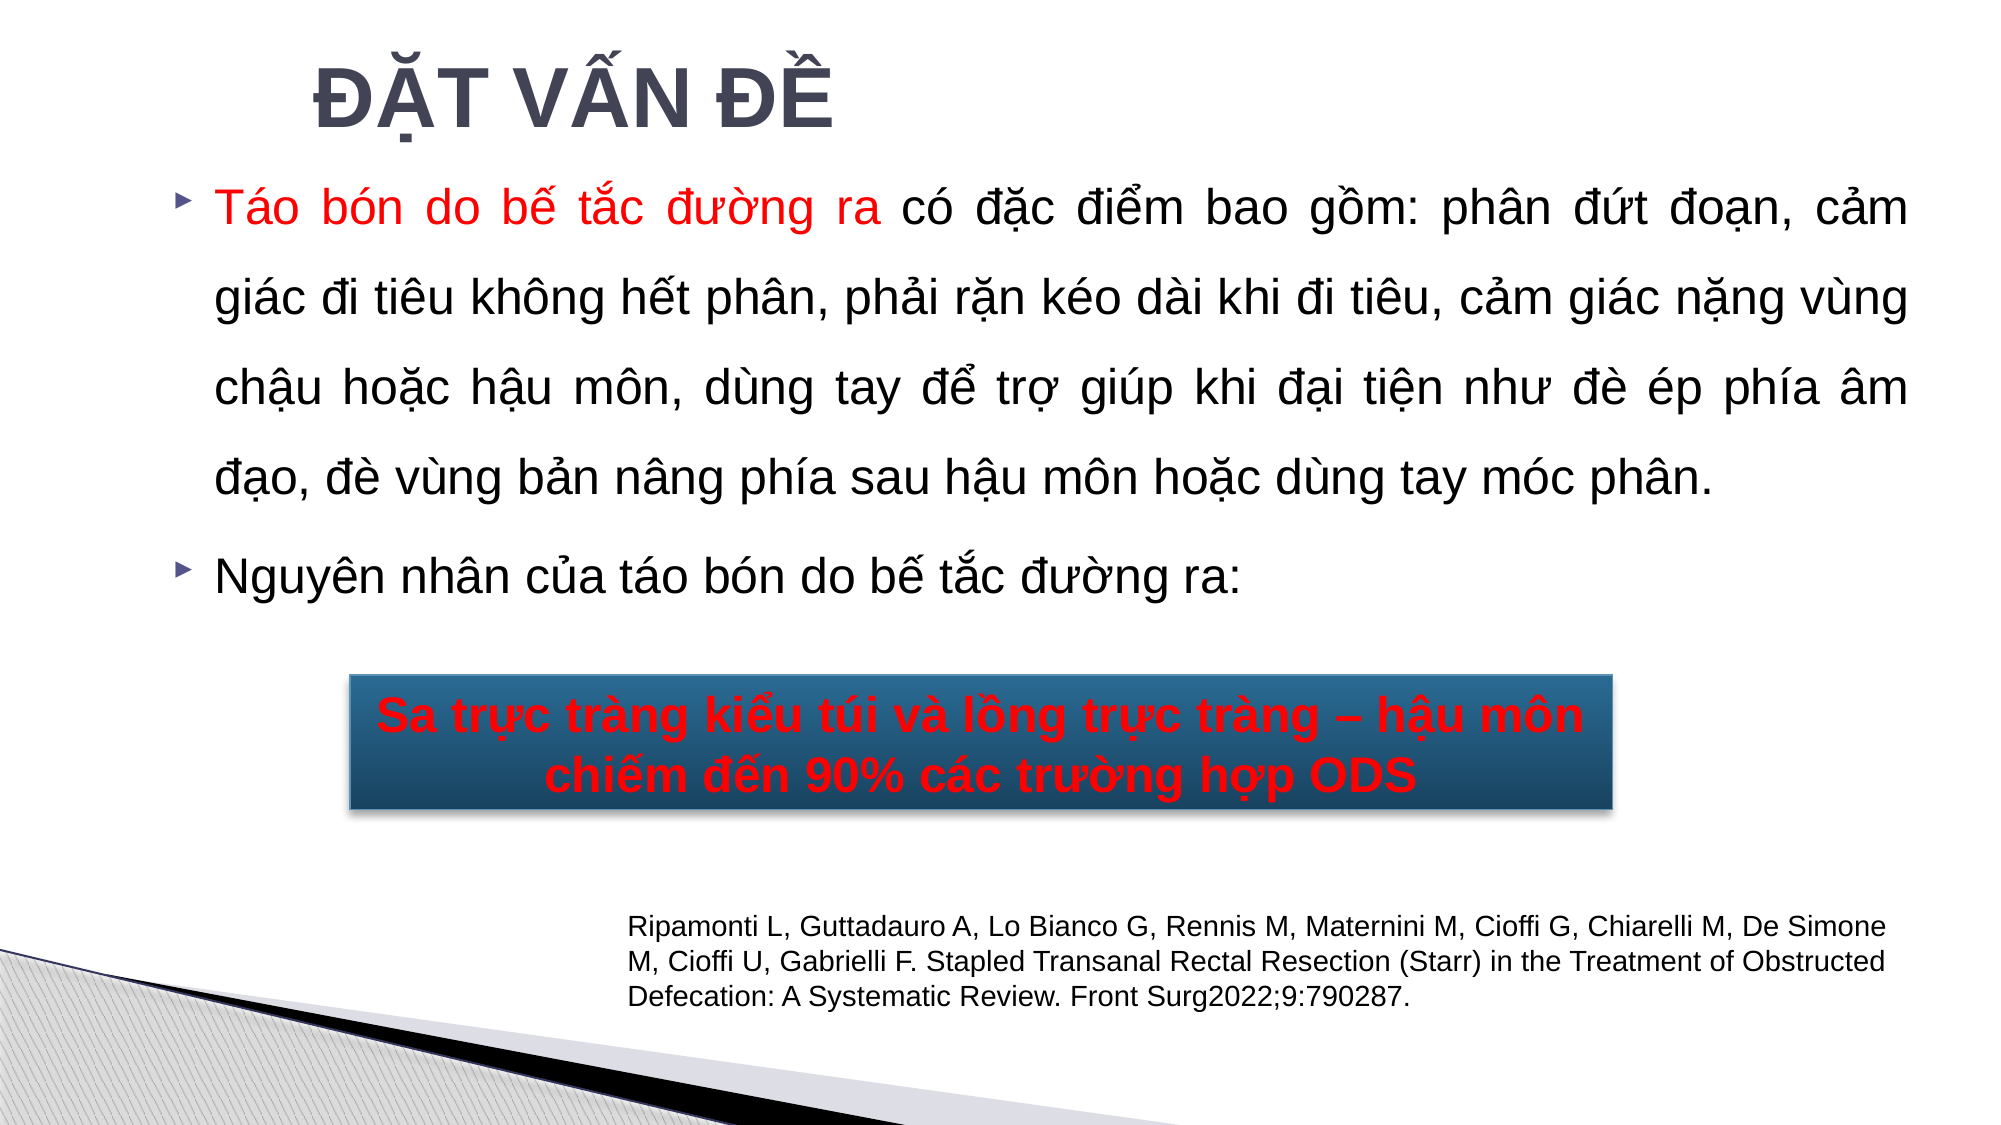

# ĐẶT VẤN ĐỀ
Táo bón do bế tắc đường ra có đặc điểm bao gồm: phân đứt đoạn, cảm giác đi tiêu không hết phân, phải rặn kéo dài khi đi tiêu, cảm giác nặng vùng chậu hoặc hậu môn, dùng tay để trợ giúp khi đại tiện như đè ép phía âm đạo, đè vùng bản nâng phía sau hậu môn hoặc dùng tay móc phân.
Nguyên nhân của táo bón do bế tắc đường ra:

Sa trực tràng kiểu túi và lồng trực tràng – hậu môn chiếm đến 90% các trường hợp ODS
Ripamonti L, Guttadauro A, Lo Bianco G, Rennis M, Maternini M, Cioffi G, Chiarelli M, De Simone M, Cioffi U, Gabrielli F. Stapled Transanal Rectal Resection (Starr) in the Treatment of Obstructed Defecation: A Systematic Review. Front Surg2022;9:790287.